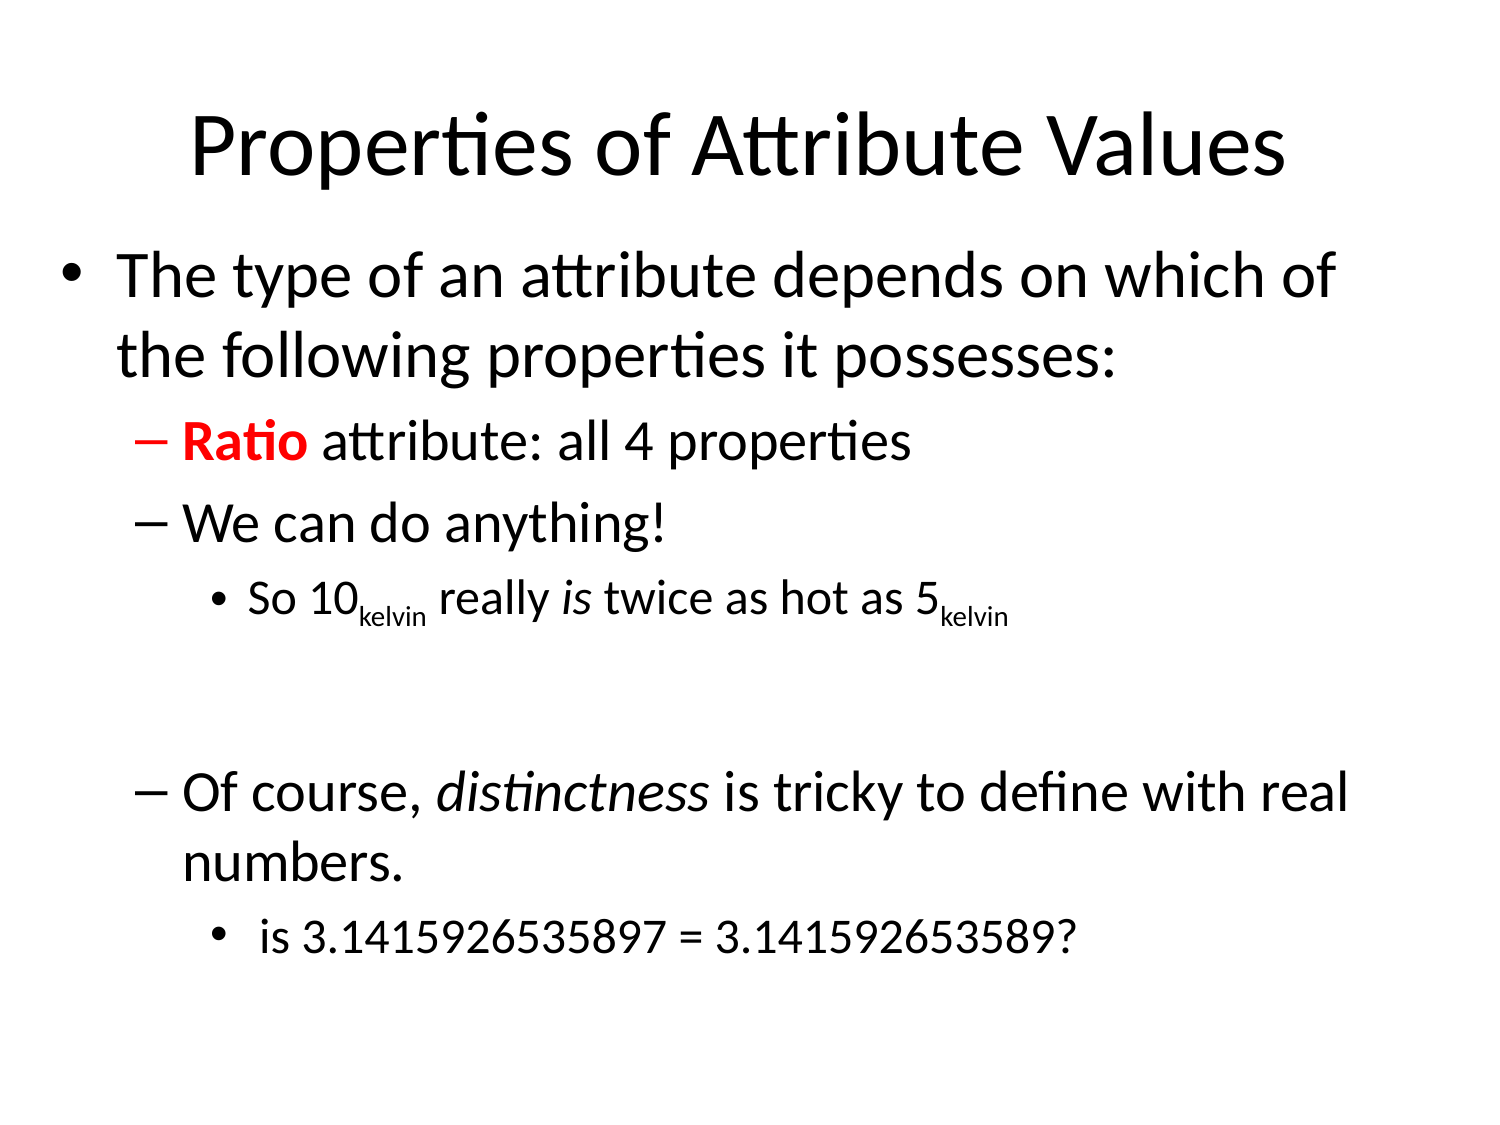

# Properties of Attribute Values
The type of an attribute depends on which of the following properties it possesses:
Ratio attribute: all 4 properties
We can do anything!
So 10kelvin really is twice as hot as 5kelvin

Of course, distinctness is tricky to define with real numbers.
 is 3.1415926535897 = 3.141592653589?